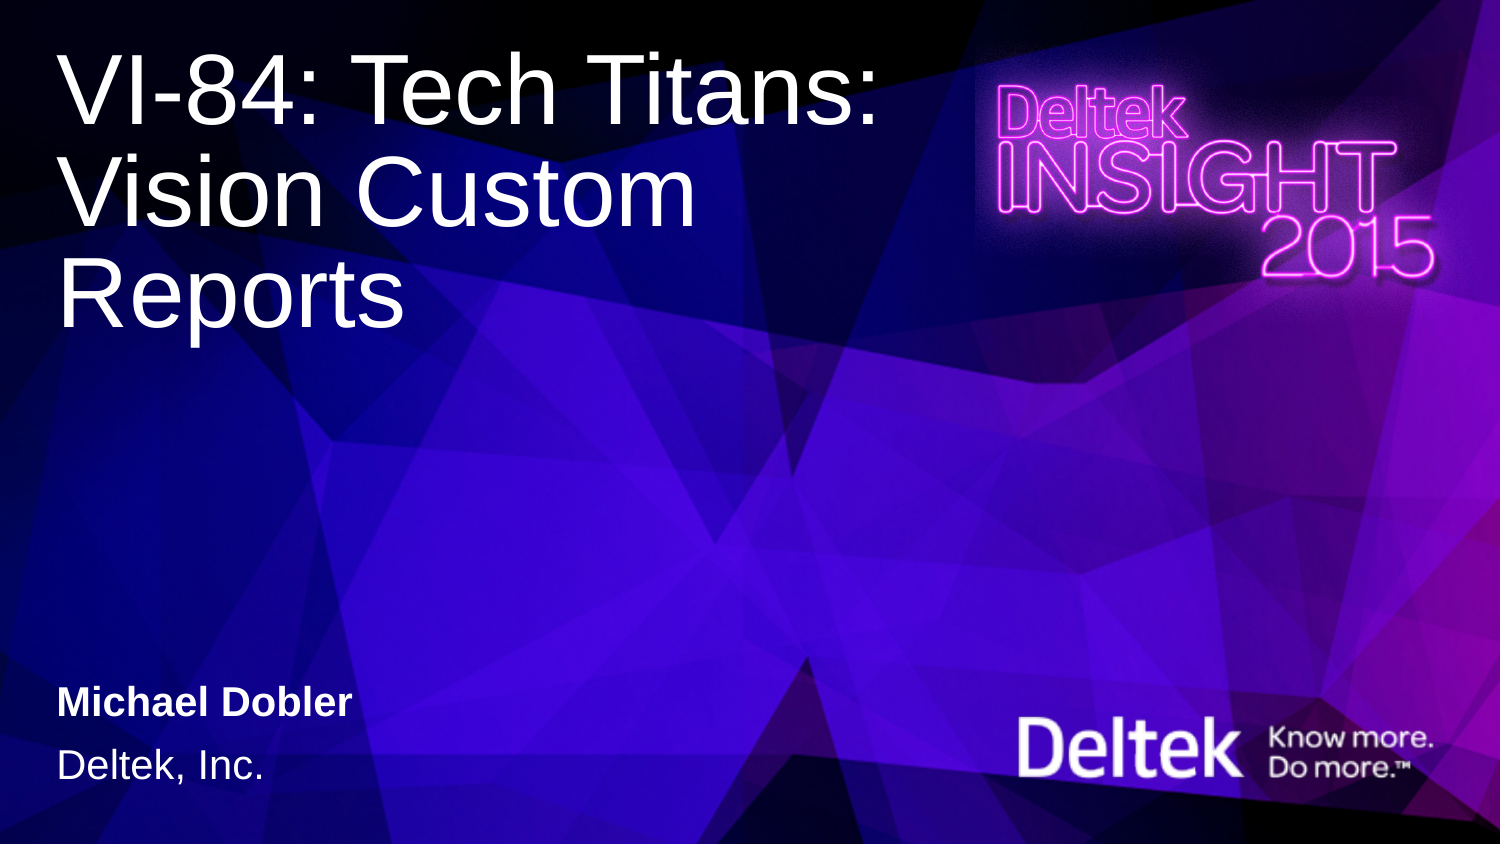

# VI-84: Tech Titans: Vision Custom Reports
Michael Dobler
Deltek, Inc.